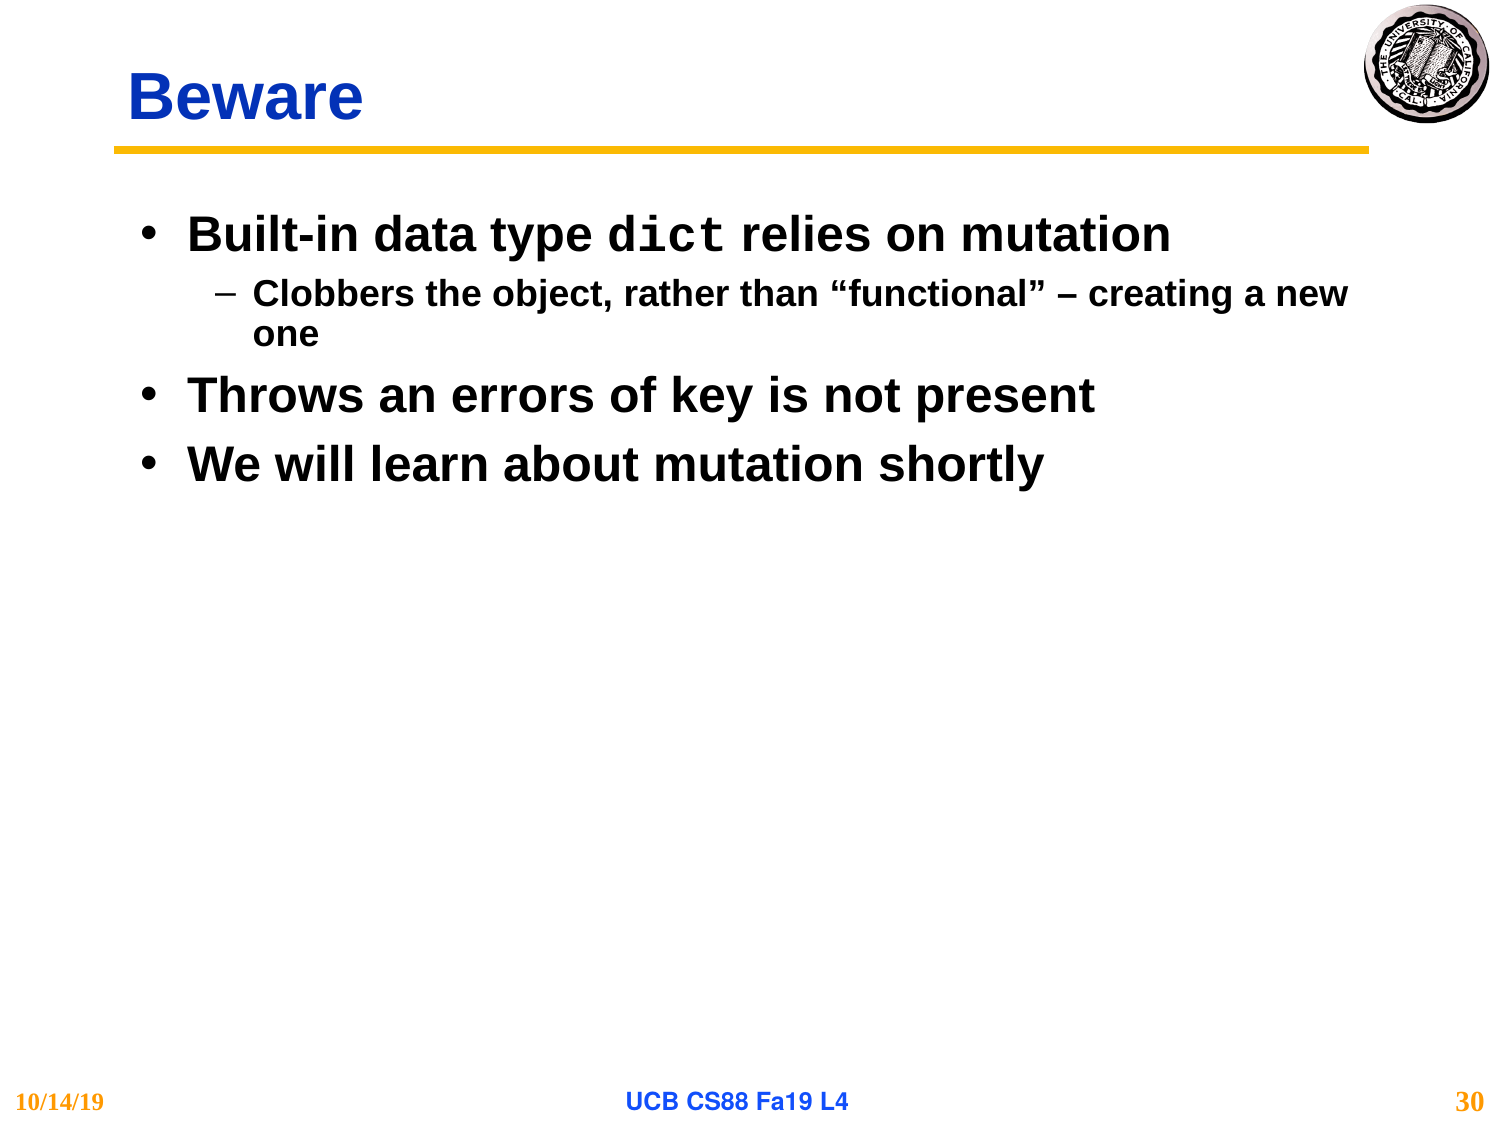

# Beware
Built-in data type dict relies on mutation
Clobbers the object, rather than “functional” – creating a new one
Throws an errors of key is not present
We will learn about mutation shortly
10/14/19
UCB CS88 Fa19 L4
30